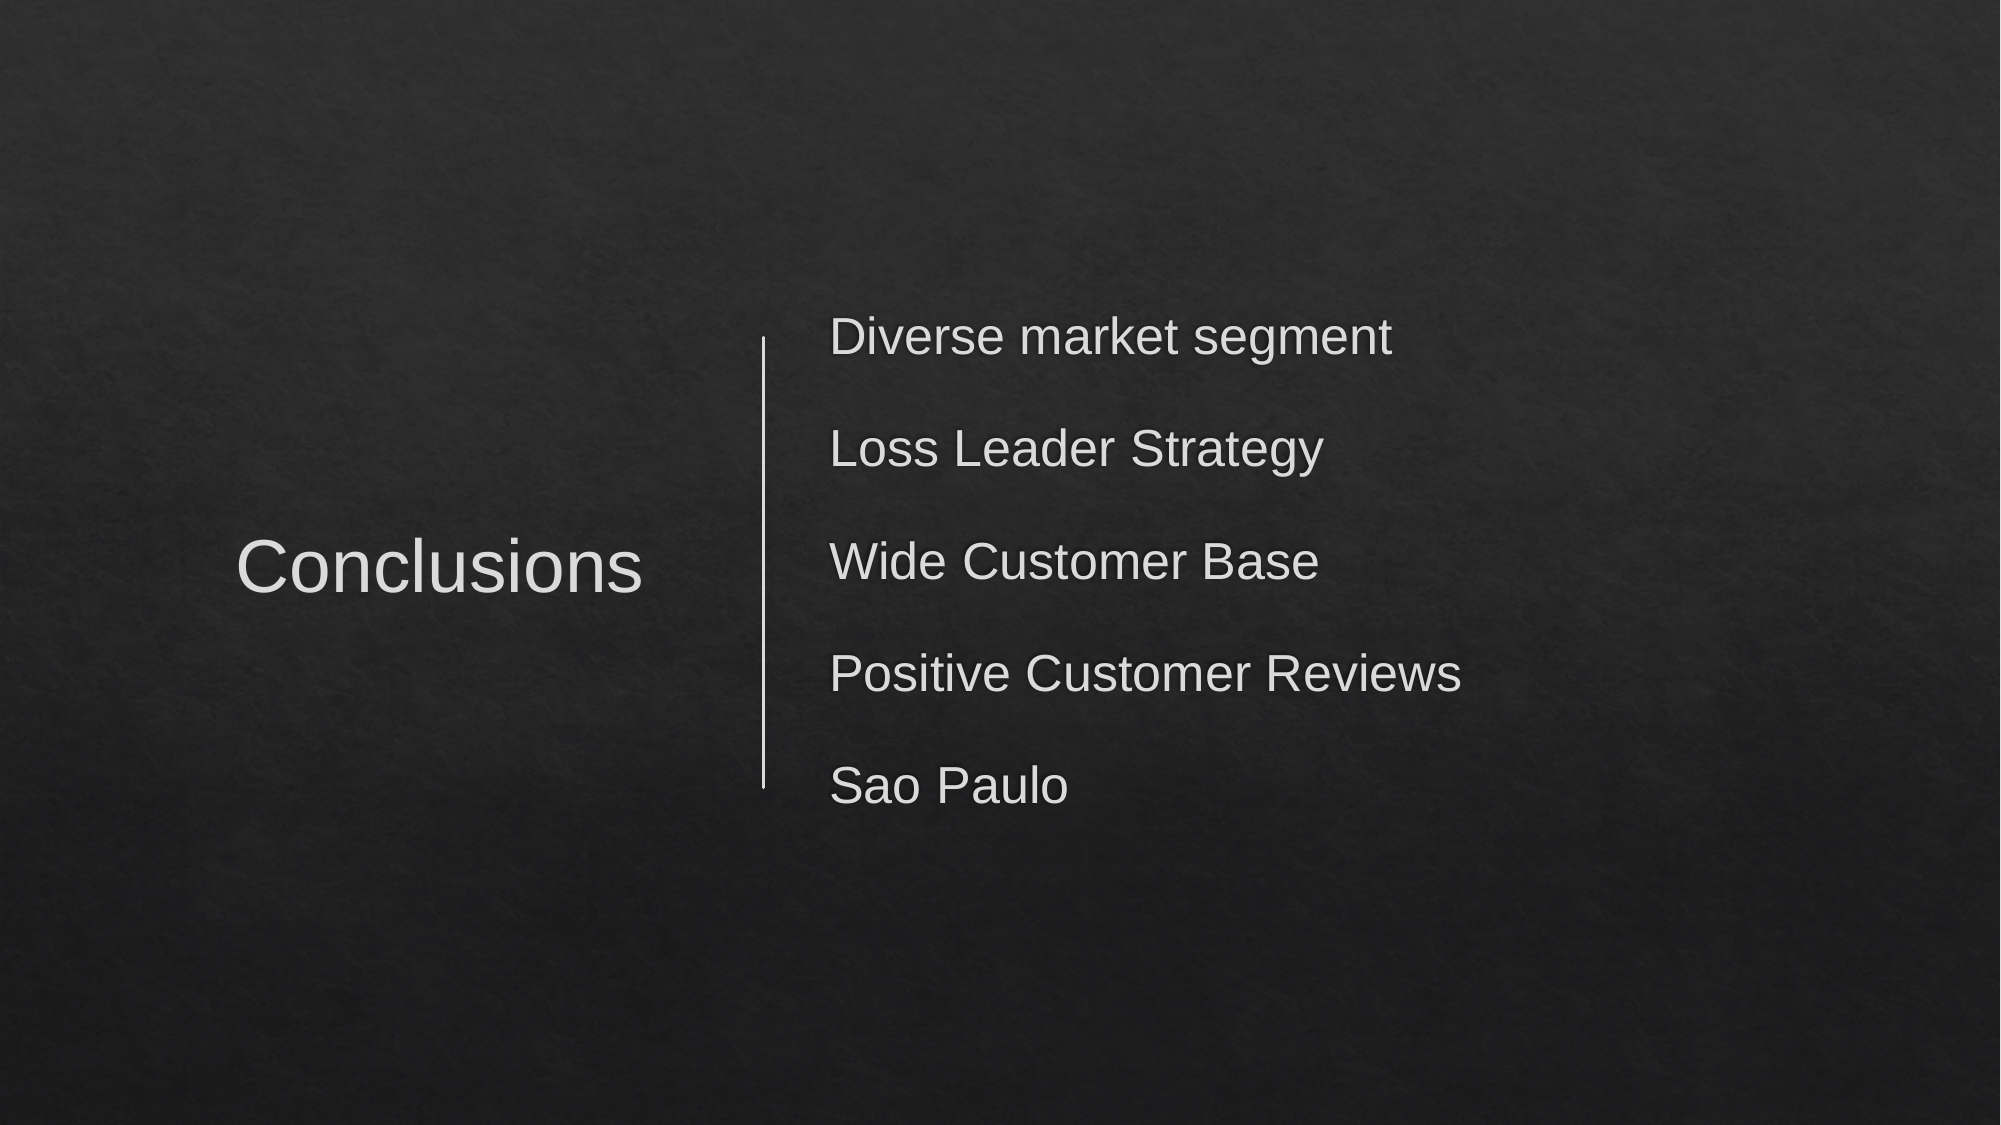

# Diverse market segment Loss Leader Strategy Wide Customer Base Positive Customer Reviews Sao Paulo
Conclusions